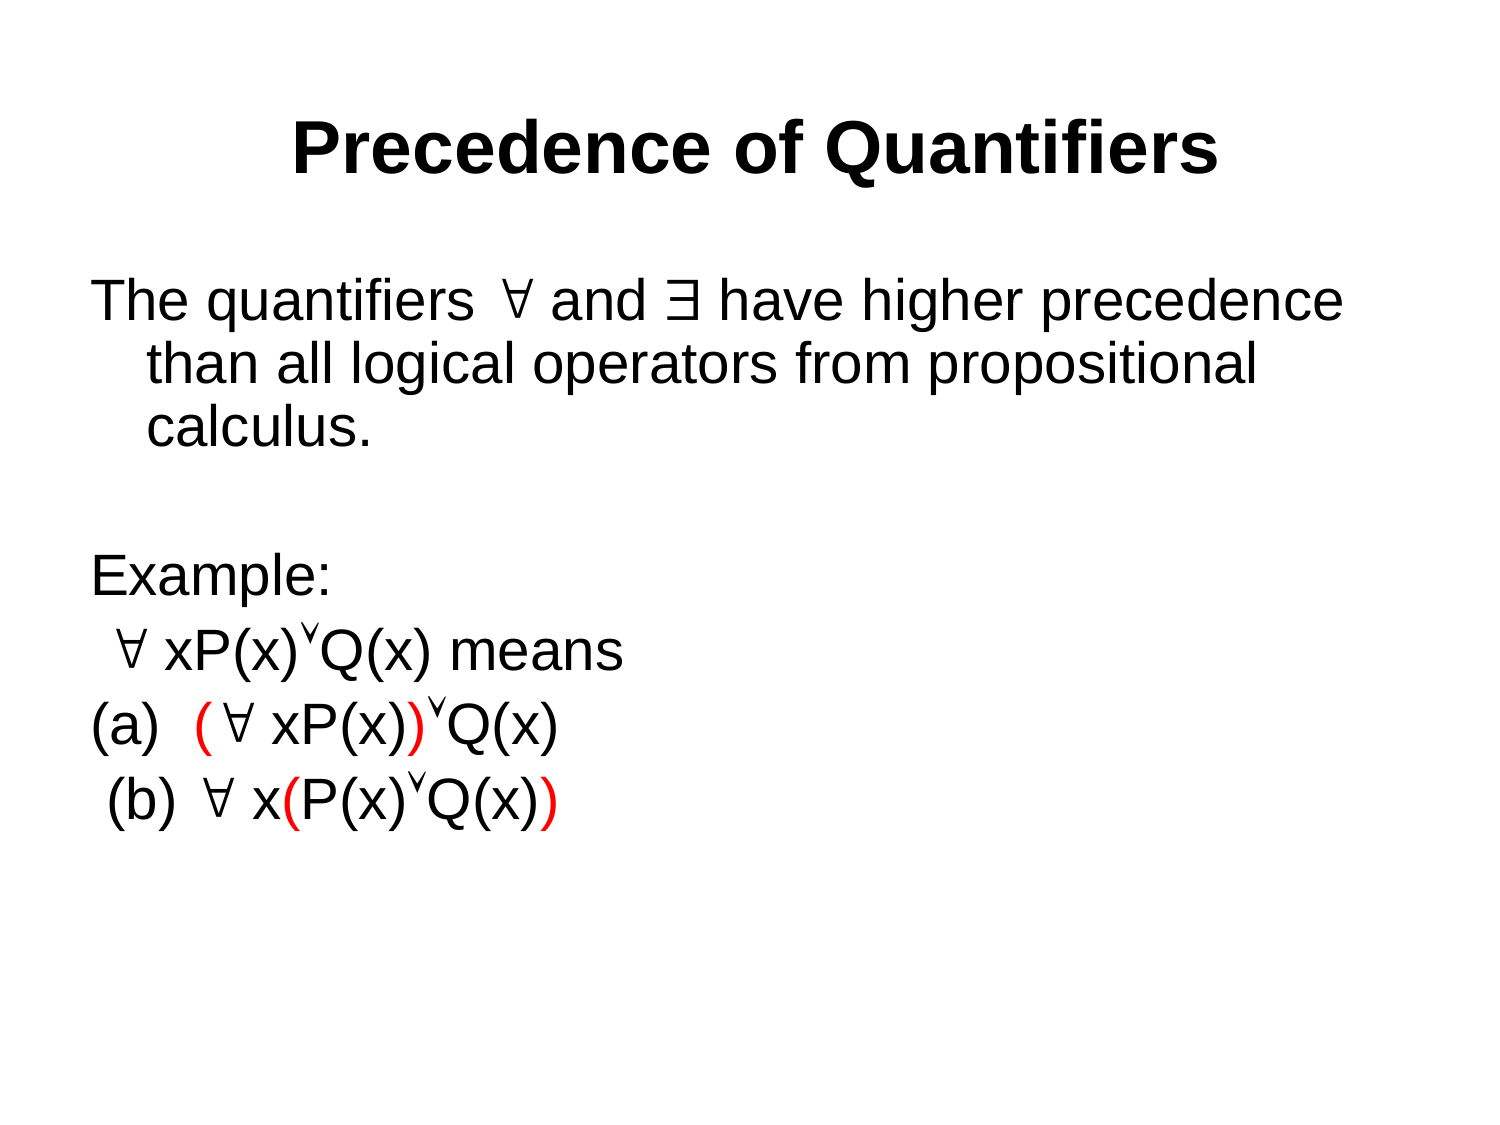

# Precedence of Quantifiers
The quantifiers ∀ and ∃ have higher precedence than all logical operators from propositional calculus.

Example:
 ∀ xP(x)∨Q(x) means
(a)  (∀ xP(x))∨Q(x)
 (b) ∀ x(P(x)∨Q(x))

P. 1